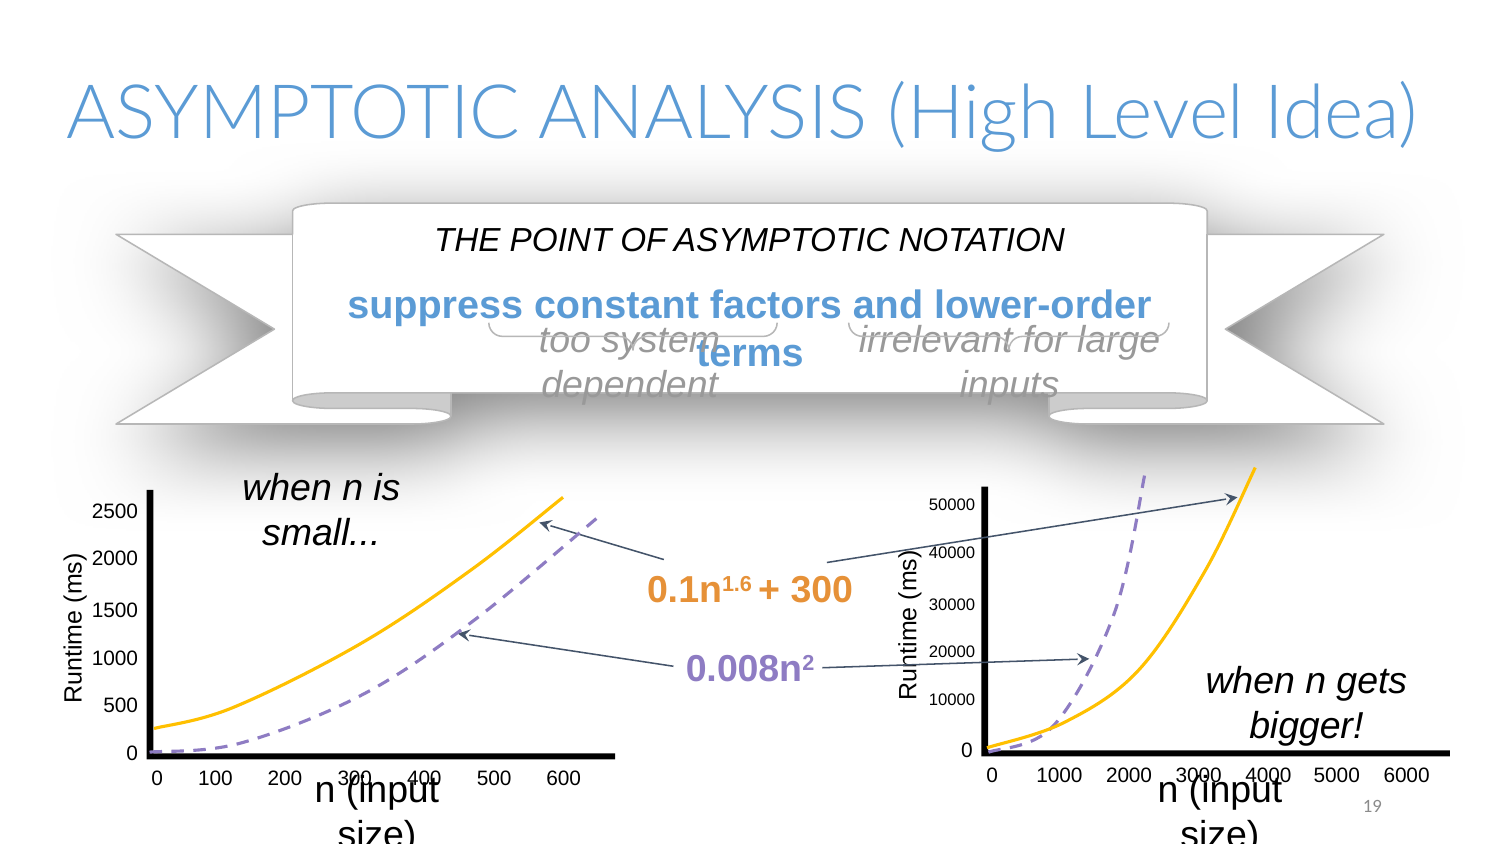

# ASYMPTOTIC ANALYSIS (High Level Idea)

THE POINT OF ASYMPTOTIC NOTATION
suppress constant factors and lower-order terms
too system dependent
irrelevant for large inputs

when n is small...
50000
2500

40000
2000
0.1n1.6 + 300
30000
1500
Runtime (ms)
Runtime (ms)
20000
1000
0.008n2
when n gets bigger!
10000
500
0
0
5000
6000
0
1000
2000
3000
4000
0
100
200
300
400
500
600
19
n (input size)
n (input size)